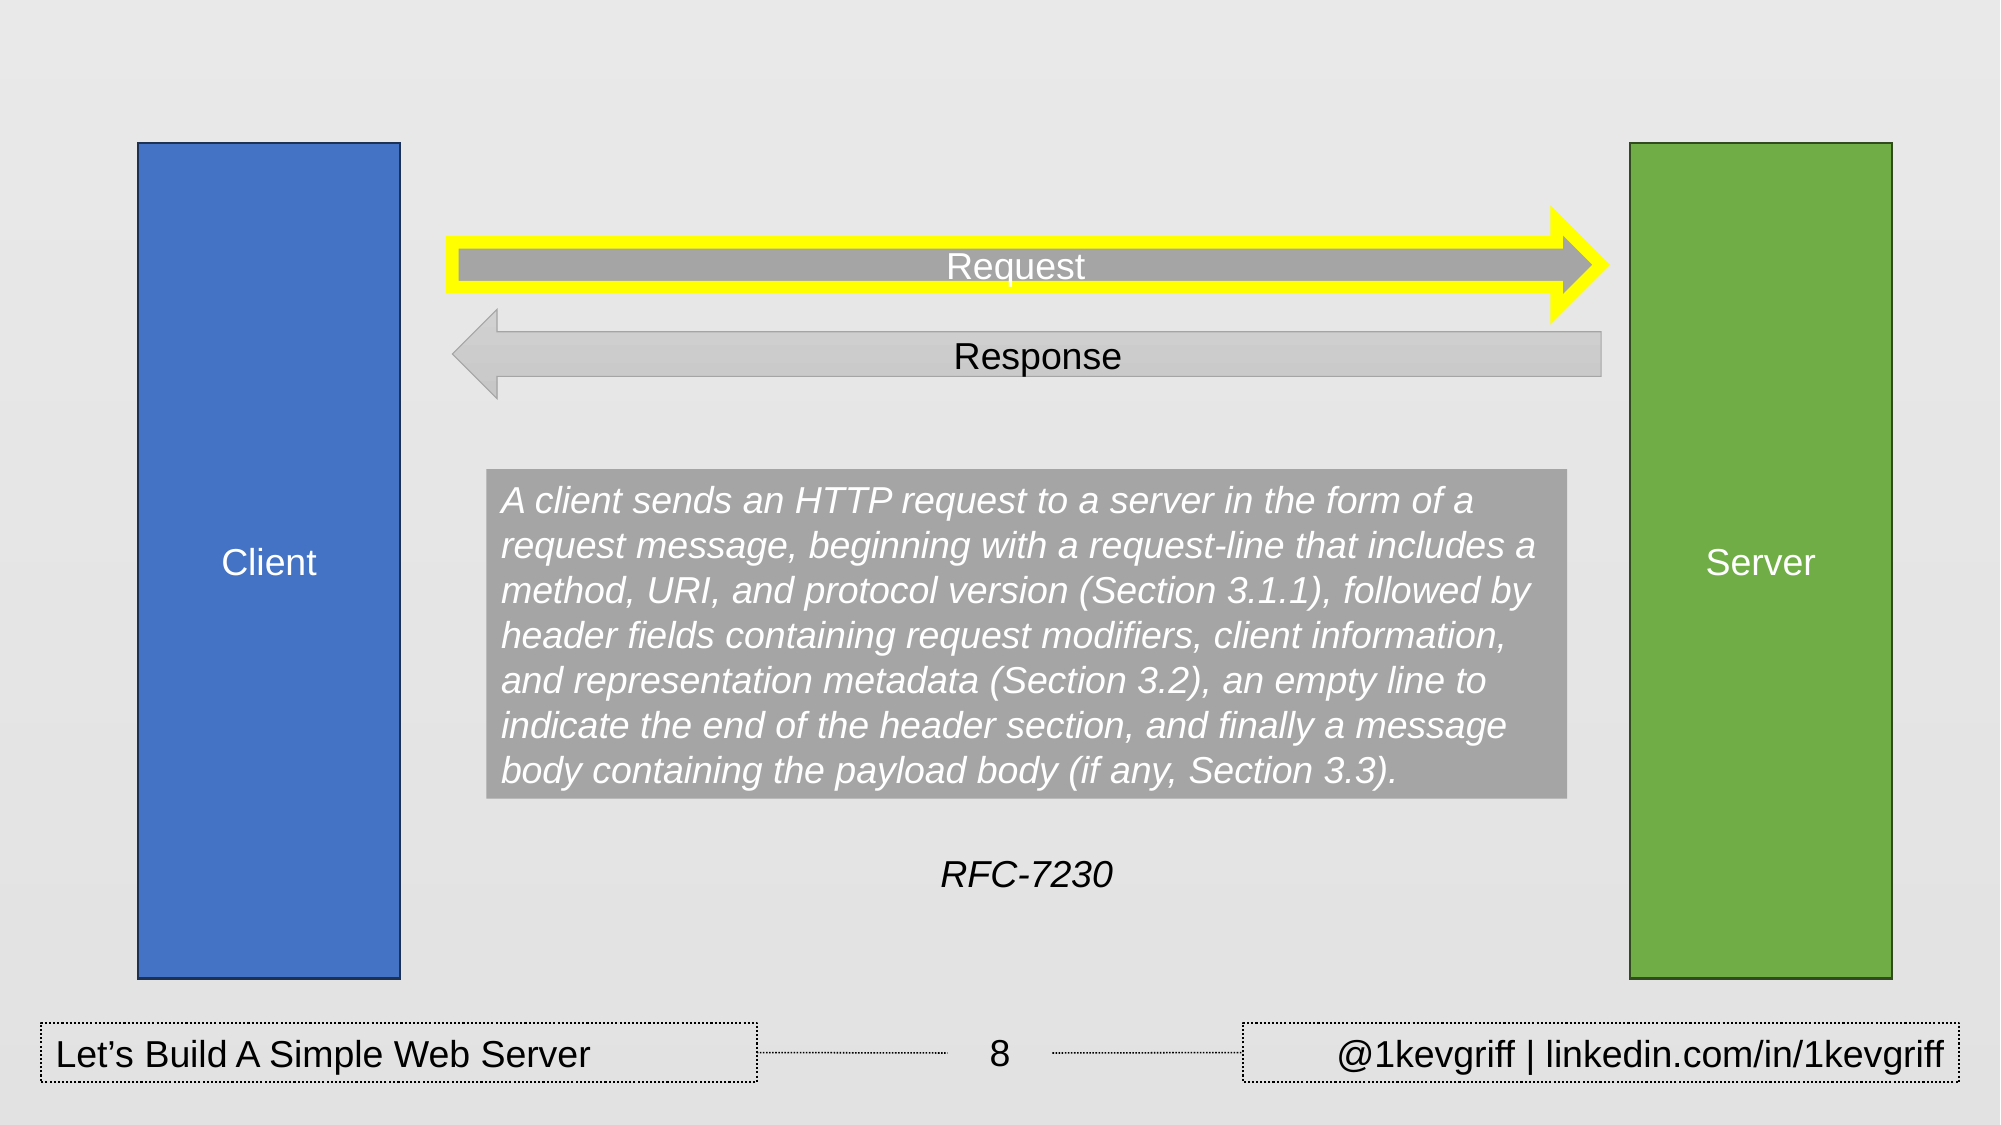

Client
Server
Request
Response
A client sends an HTTP request to a server in the form of a request message, beginning with a request-line that includes a method, URI, and protocol version (Section 3.1.1), followed by header fields containing request modifiers, client information, and representation metadata (Section 3.2), an empty line to indicate the end of the header section, and finally a message body containing the payload body (if any, Section 3.3).
RFC-7230
8